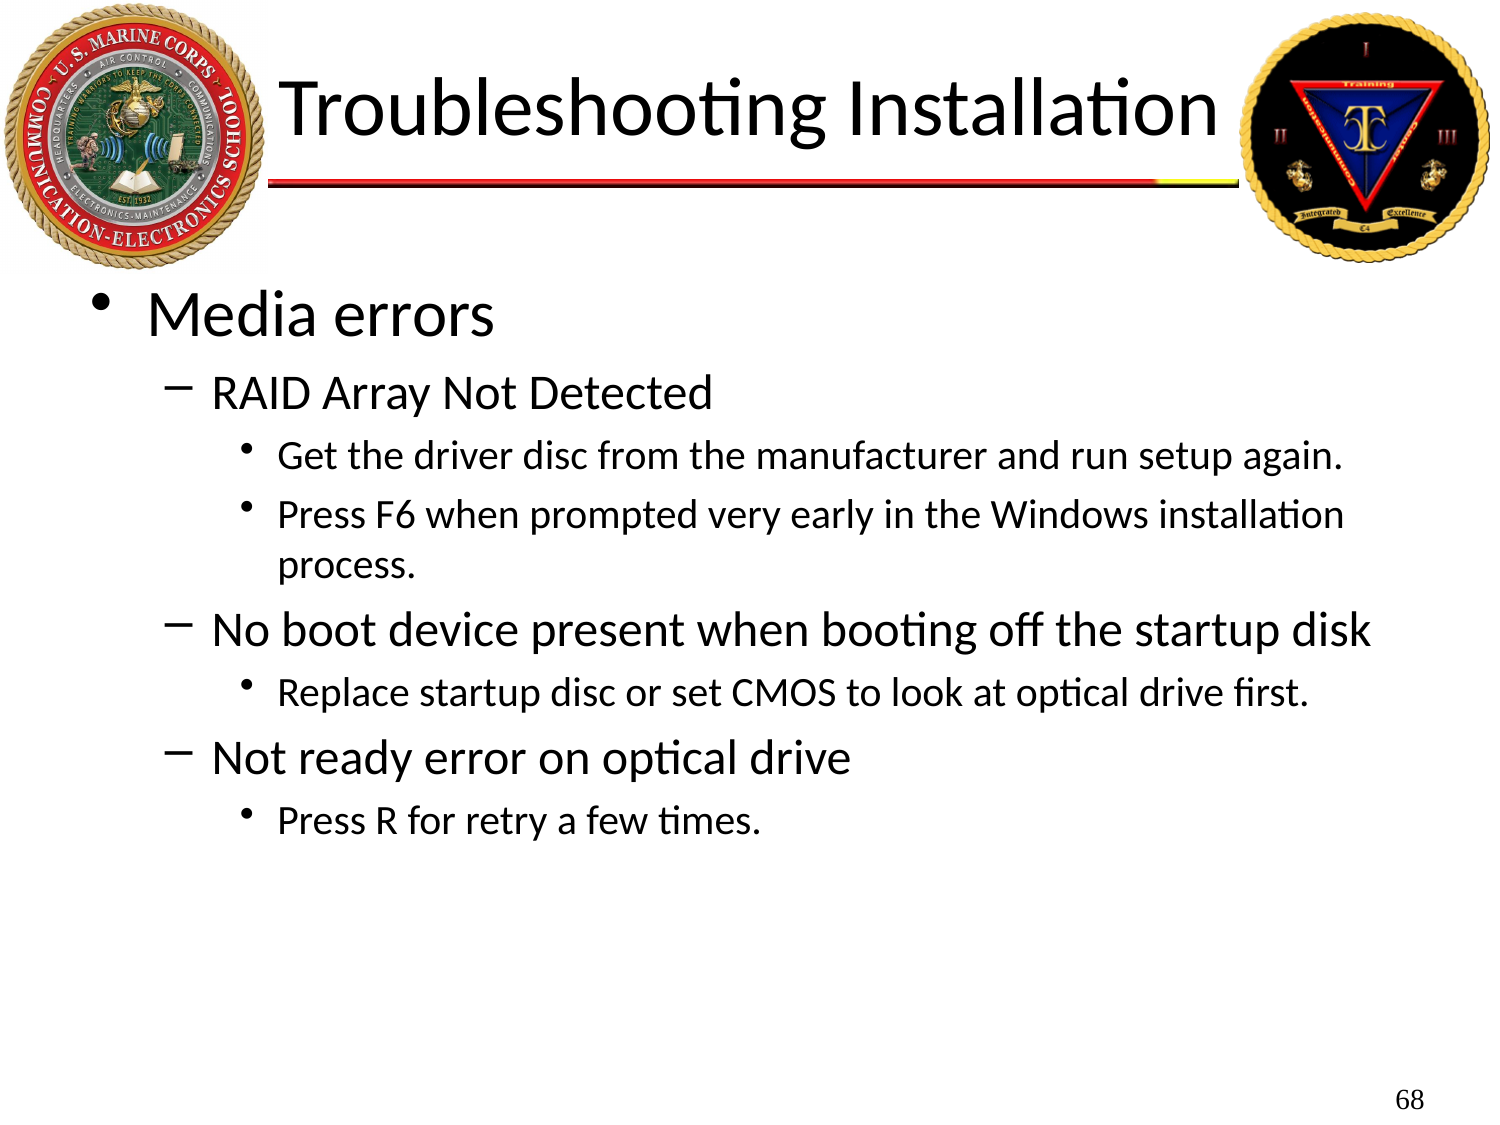

# Troubleshooting Installation
Media errors
RAID Array Not Detected
Get the driver disc from the manufacturer and run setup again.
Press F6 when prompted very early in the Windows installation process.
No boot device present when booting off the startup disk
Replace startup disc or set CMOS to look at optical drive first.
Not ready error on optical drive
Press R for retry a few times.